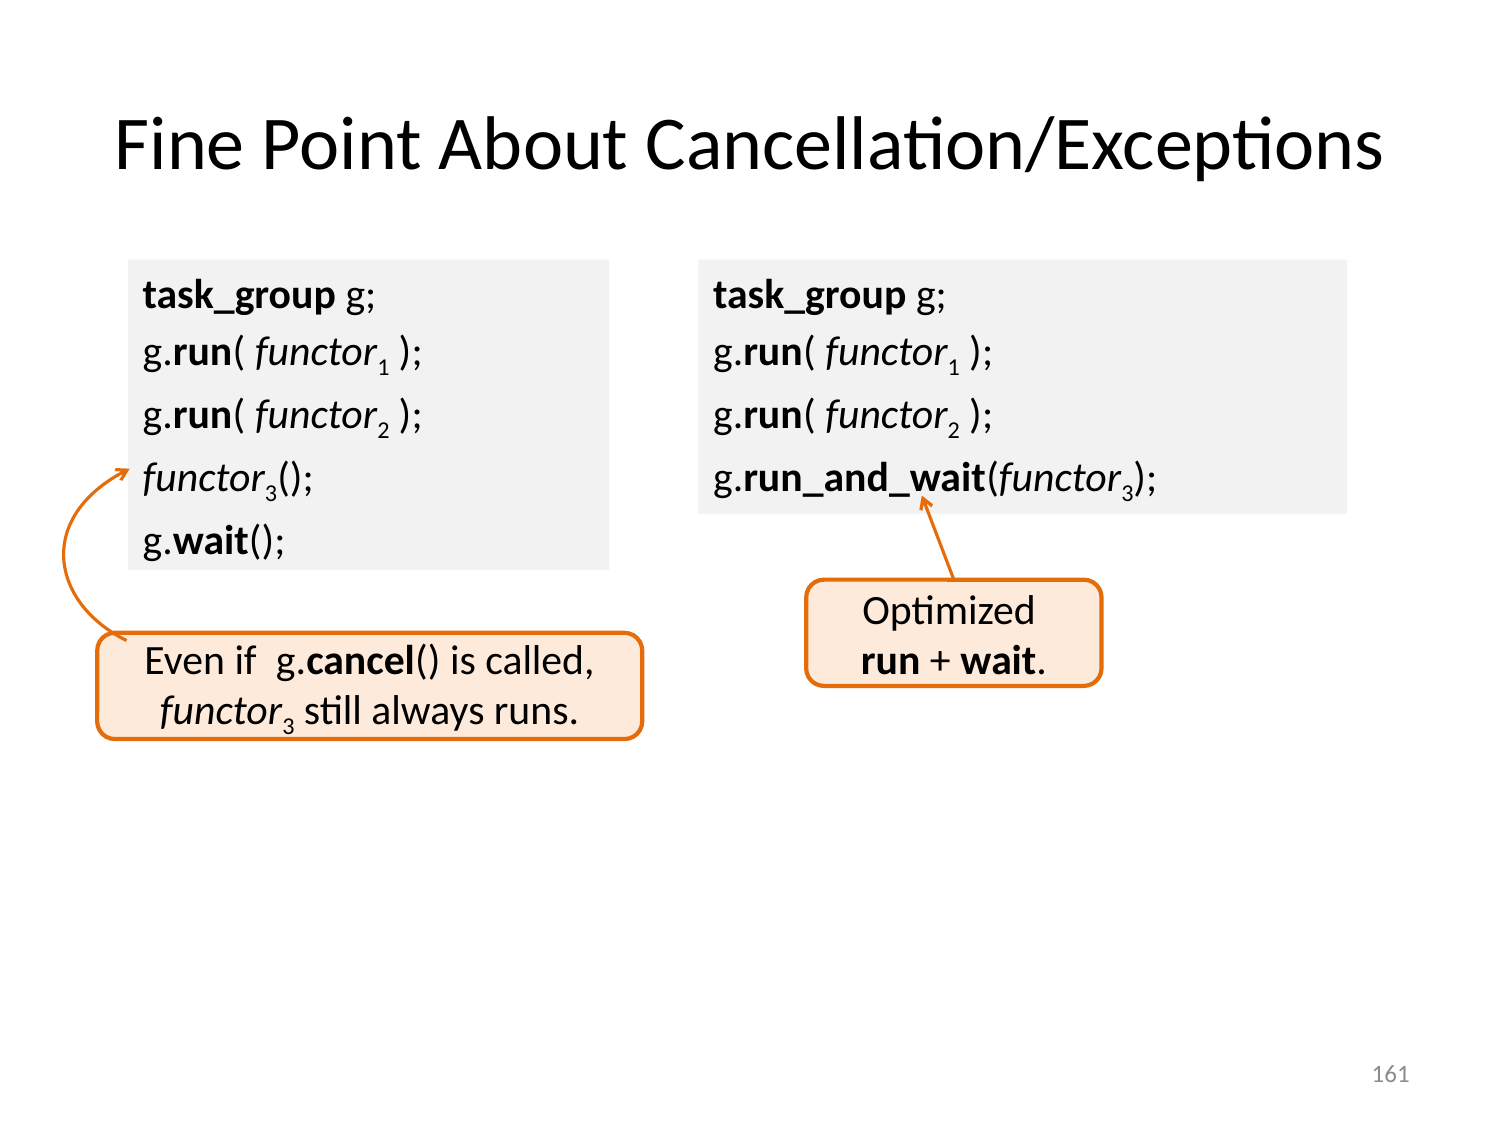

# Fine Point About Cancellation/Exceptions
task_group g;
g.run( functor1 );
g.run( functor2 );
functor3();
g.wait();
task_group g;
g.run( functor1 );
g.run( functor2 );
g.run_and_wait(functor3);
Optimized
run + wait.

Even if  g.cancel() is called, functor3 still always runs.
161